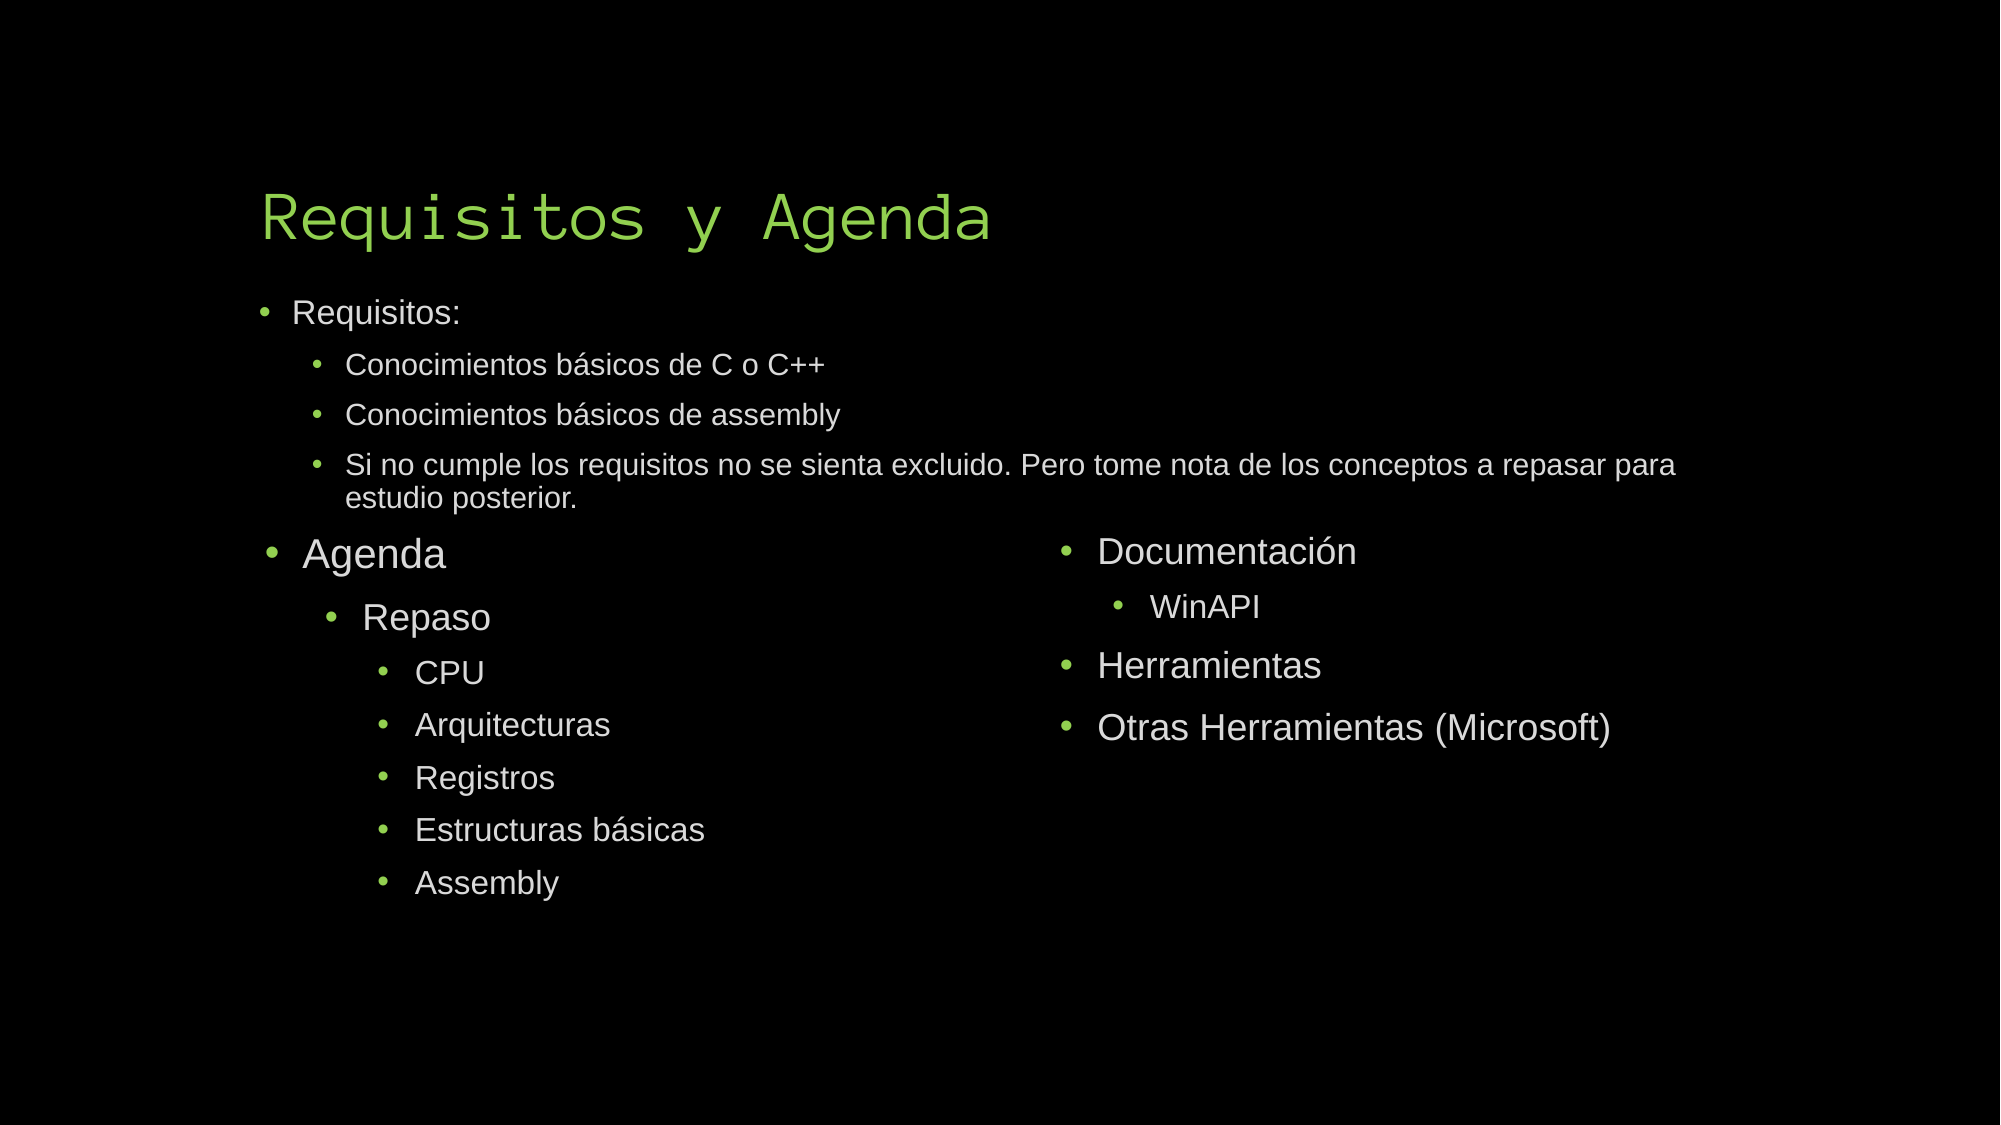

# Requisitos y Agenda
Requisitos:
Conocimientos básicos de C o C++
Conocimientos básicos de assembly
Si no cumple los requisitos no se sienta excluido. Pero tome nota de los conceptos a repasar para estudio posterior.
Agenda
Repaso
CPU
Arquitecturas
Registros
Estructuras básicas
Assembly
Documentación
WinAPI
Herramientas
Otras Herramientas (Microsoft)